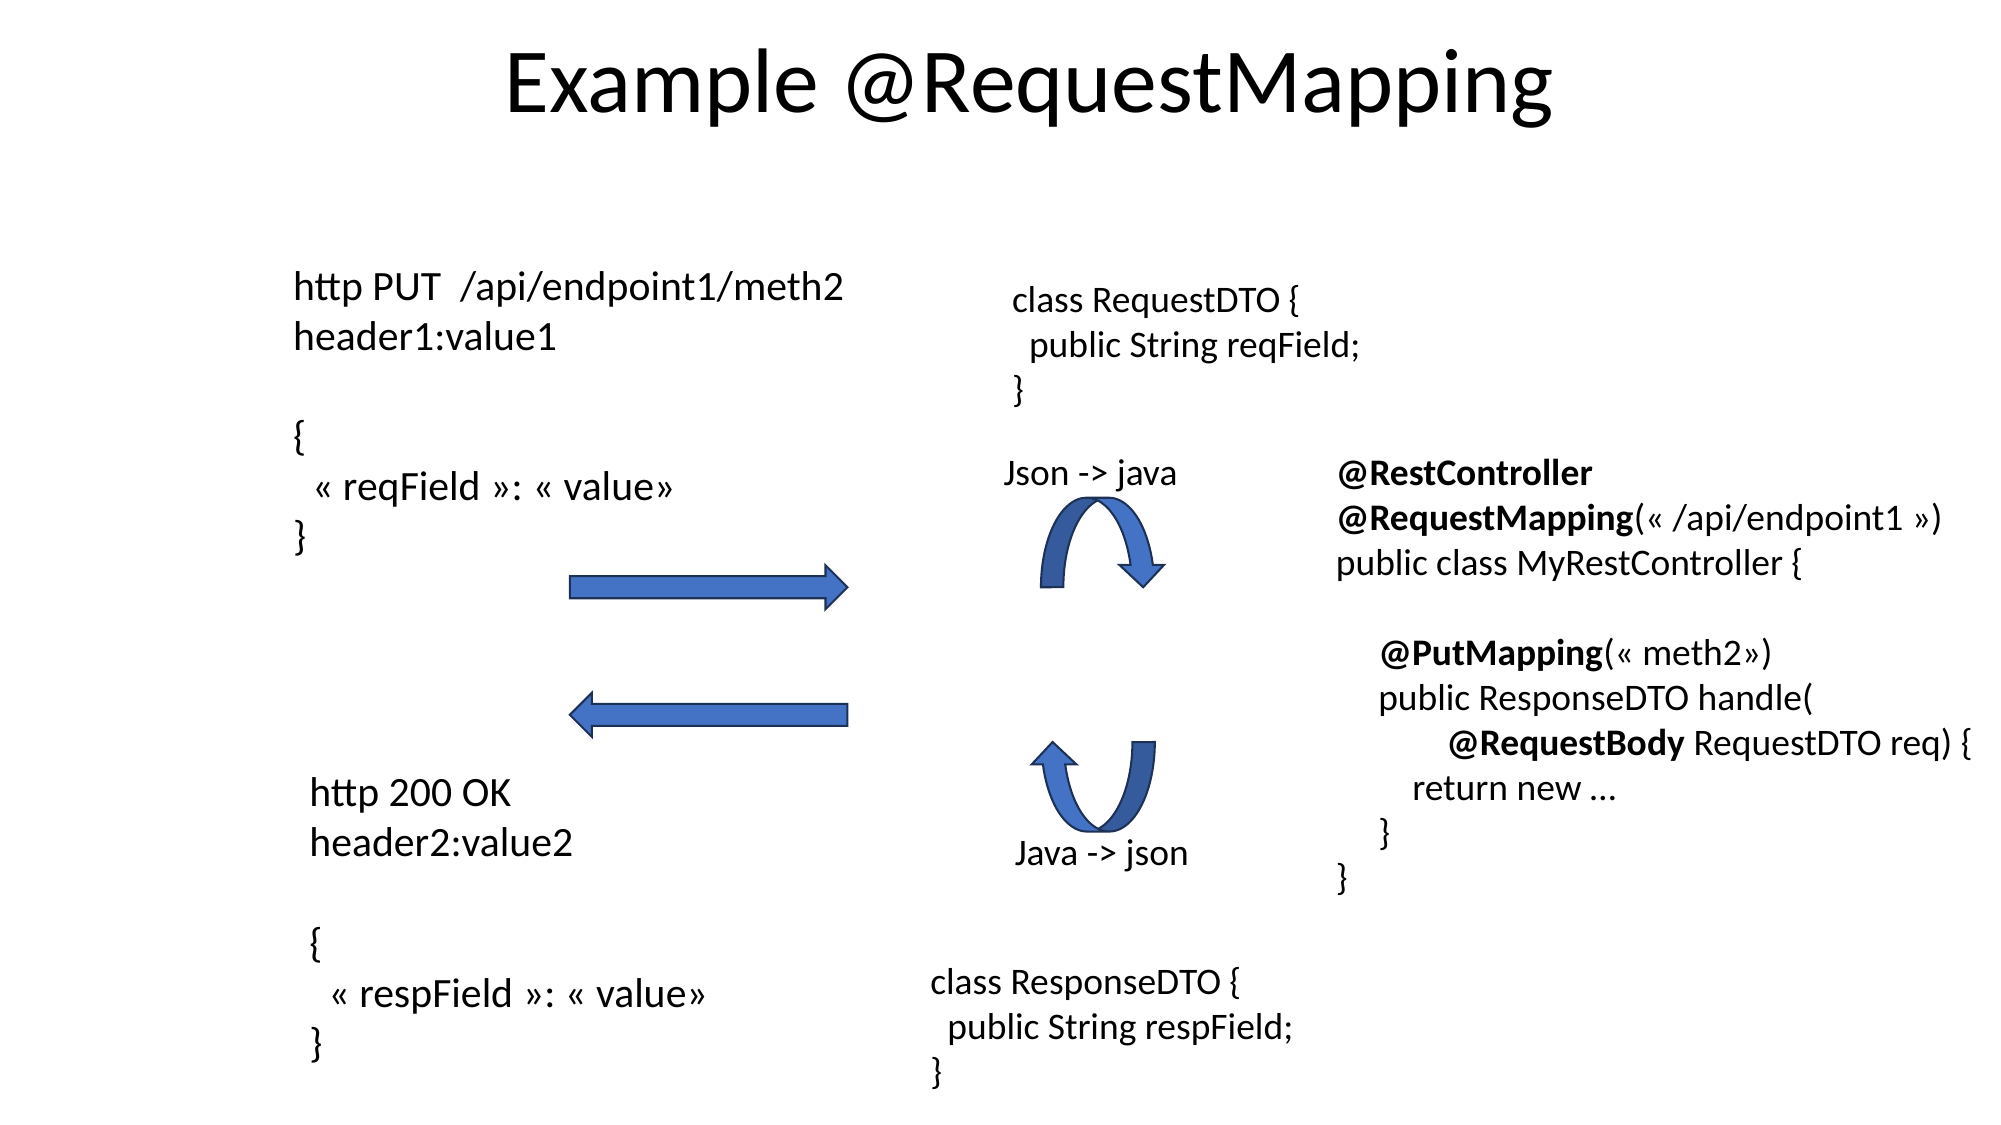

# Example @RequestMapping
http PUT  /api/endpoint1/meth2
header1:value1

{
  « reqField »: « value»
}
class RequestDTO {
  public String reqField;
}
Json -> java
@RestController
@RequestMapping(« /api/endpoint1 »)
public class MyRestController {

     @PutMapping(« meth2»)
     public ResponseDTO handle(
             @RequestBody RequestDTO req) {
         return new …
     }
}

http 200 OK
header2:value2

{
  « respField »: « value»
}
Java -> json
class ResponseDTO {
  public String respField;
}